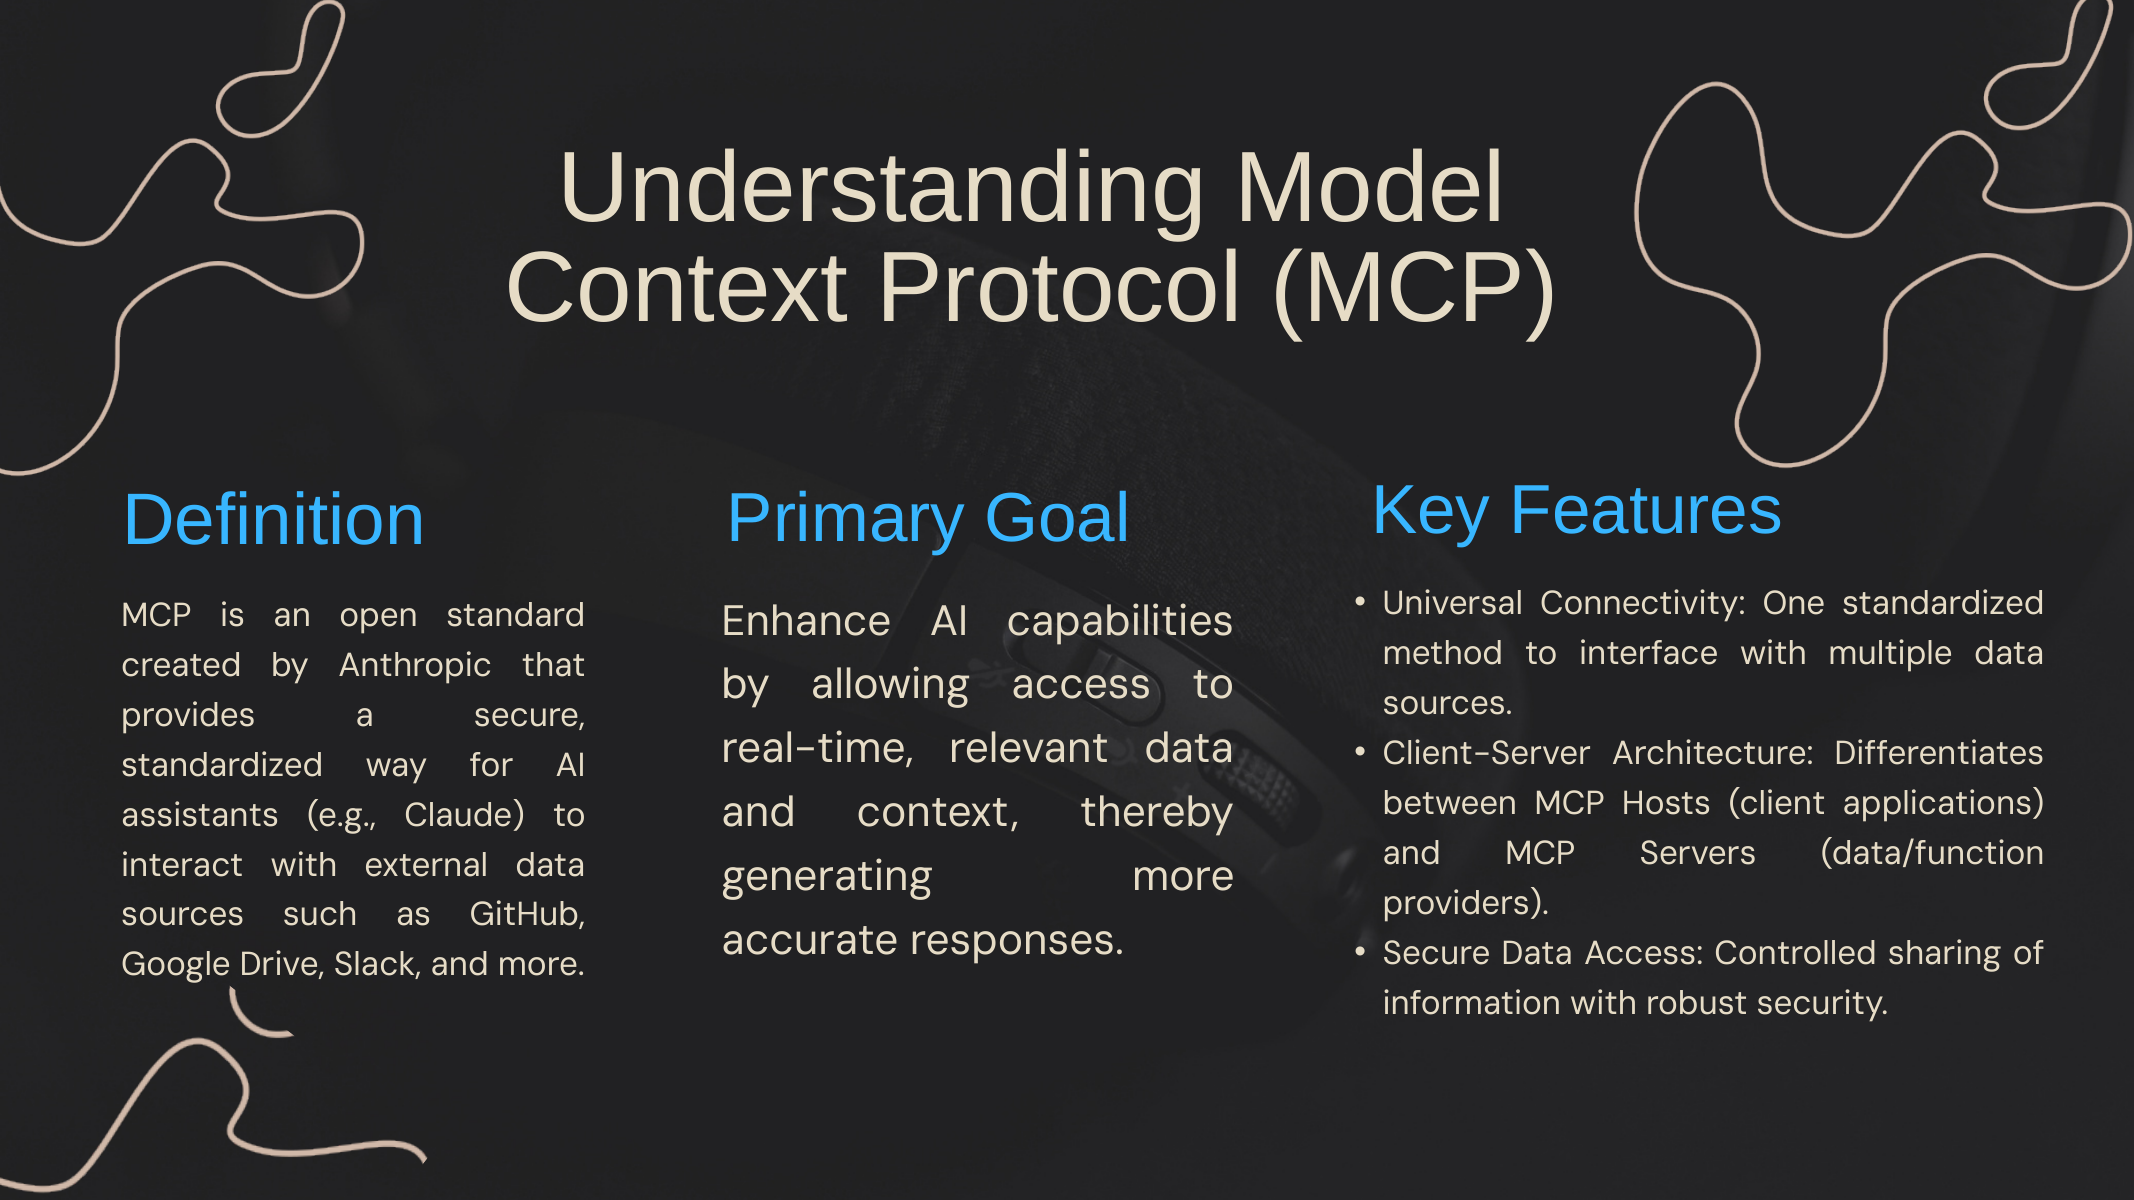

Understanding Model Context Protocol (MCP)
Key Features
Definition
Primary Goal
Universal Connectivity: One standardized method to interface with multiple data sources.
Client-Server Architecture: Differentiates between MCP Hosts (client applications) and MCP Servers (data/function providers).
Secure Data Access: Controlled sharing of information with robust security.

Enhance AI capabilities by allowing access to real-time, relevant data and context, thereby generating more accurate responses.
MCP is an open standard created by Anthropic that provides a secure, standardized way for AI assistants (e.g., Claude) to interact with external data sources such as GitHub, Google Drive, Slack, and more.